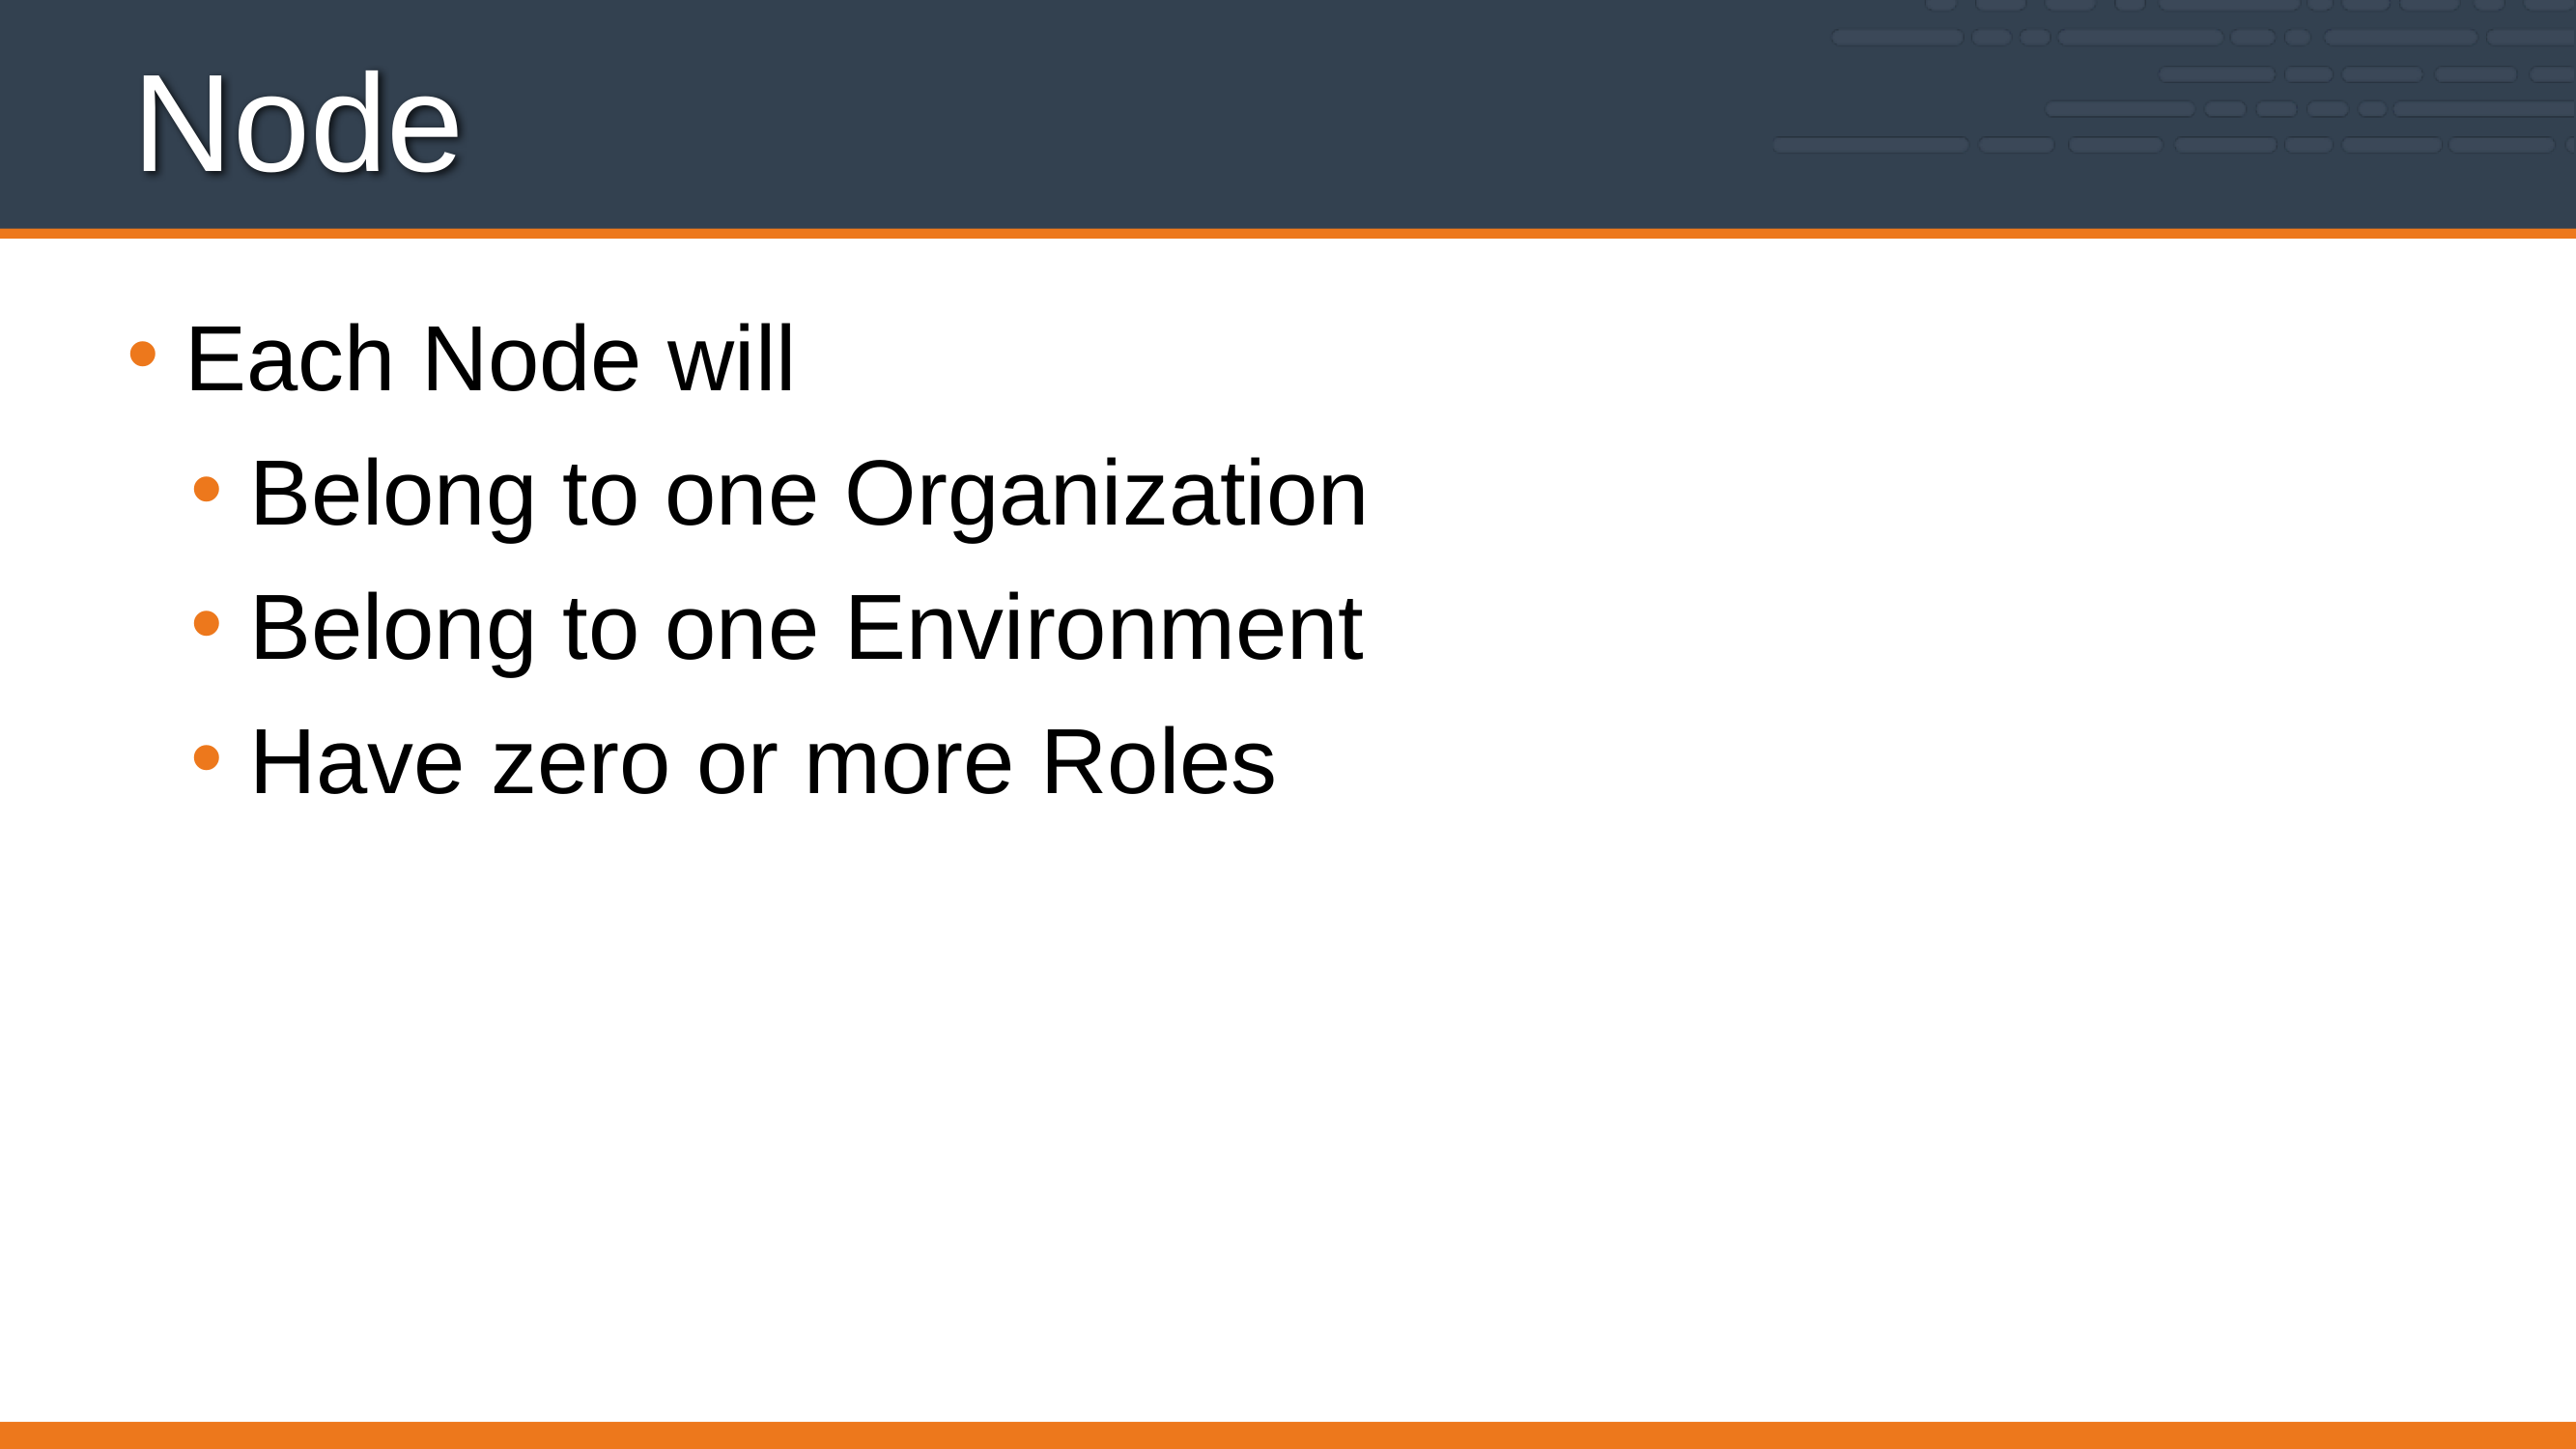

# Node
Each Node will
Belong to one Organization
Belong to one Environment
Have zero or more Roles